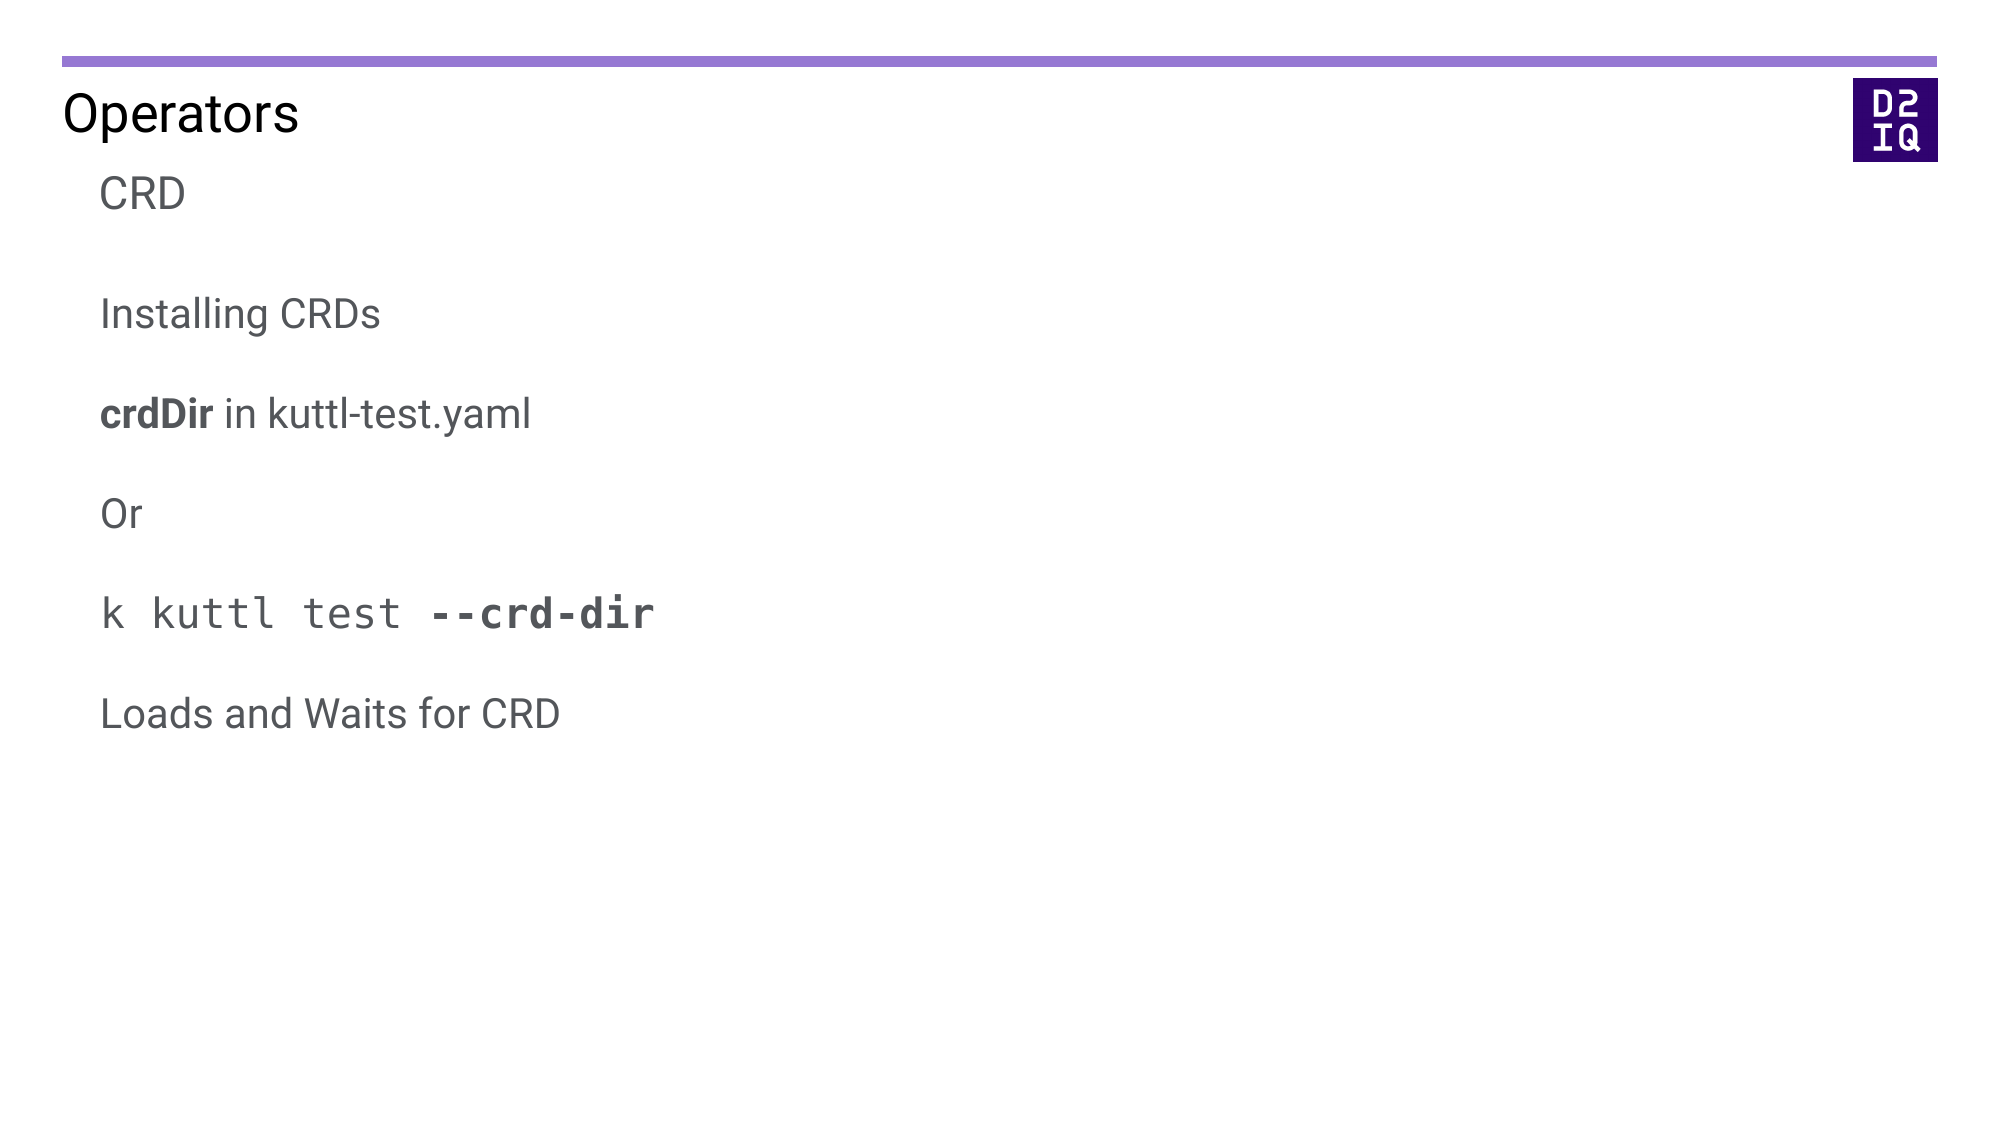

# Operators
CRD
Installing CRDs

crdDir in kuttl-test.yaml

Or

k kuttl test --crd-dir

Loads and Waits for CRD